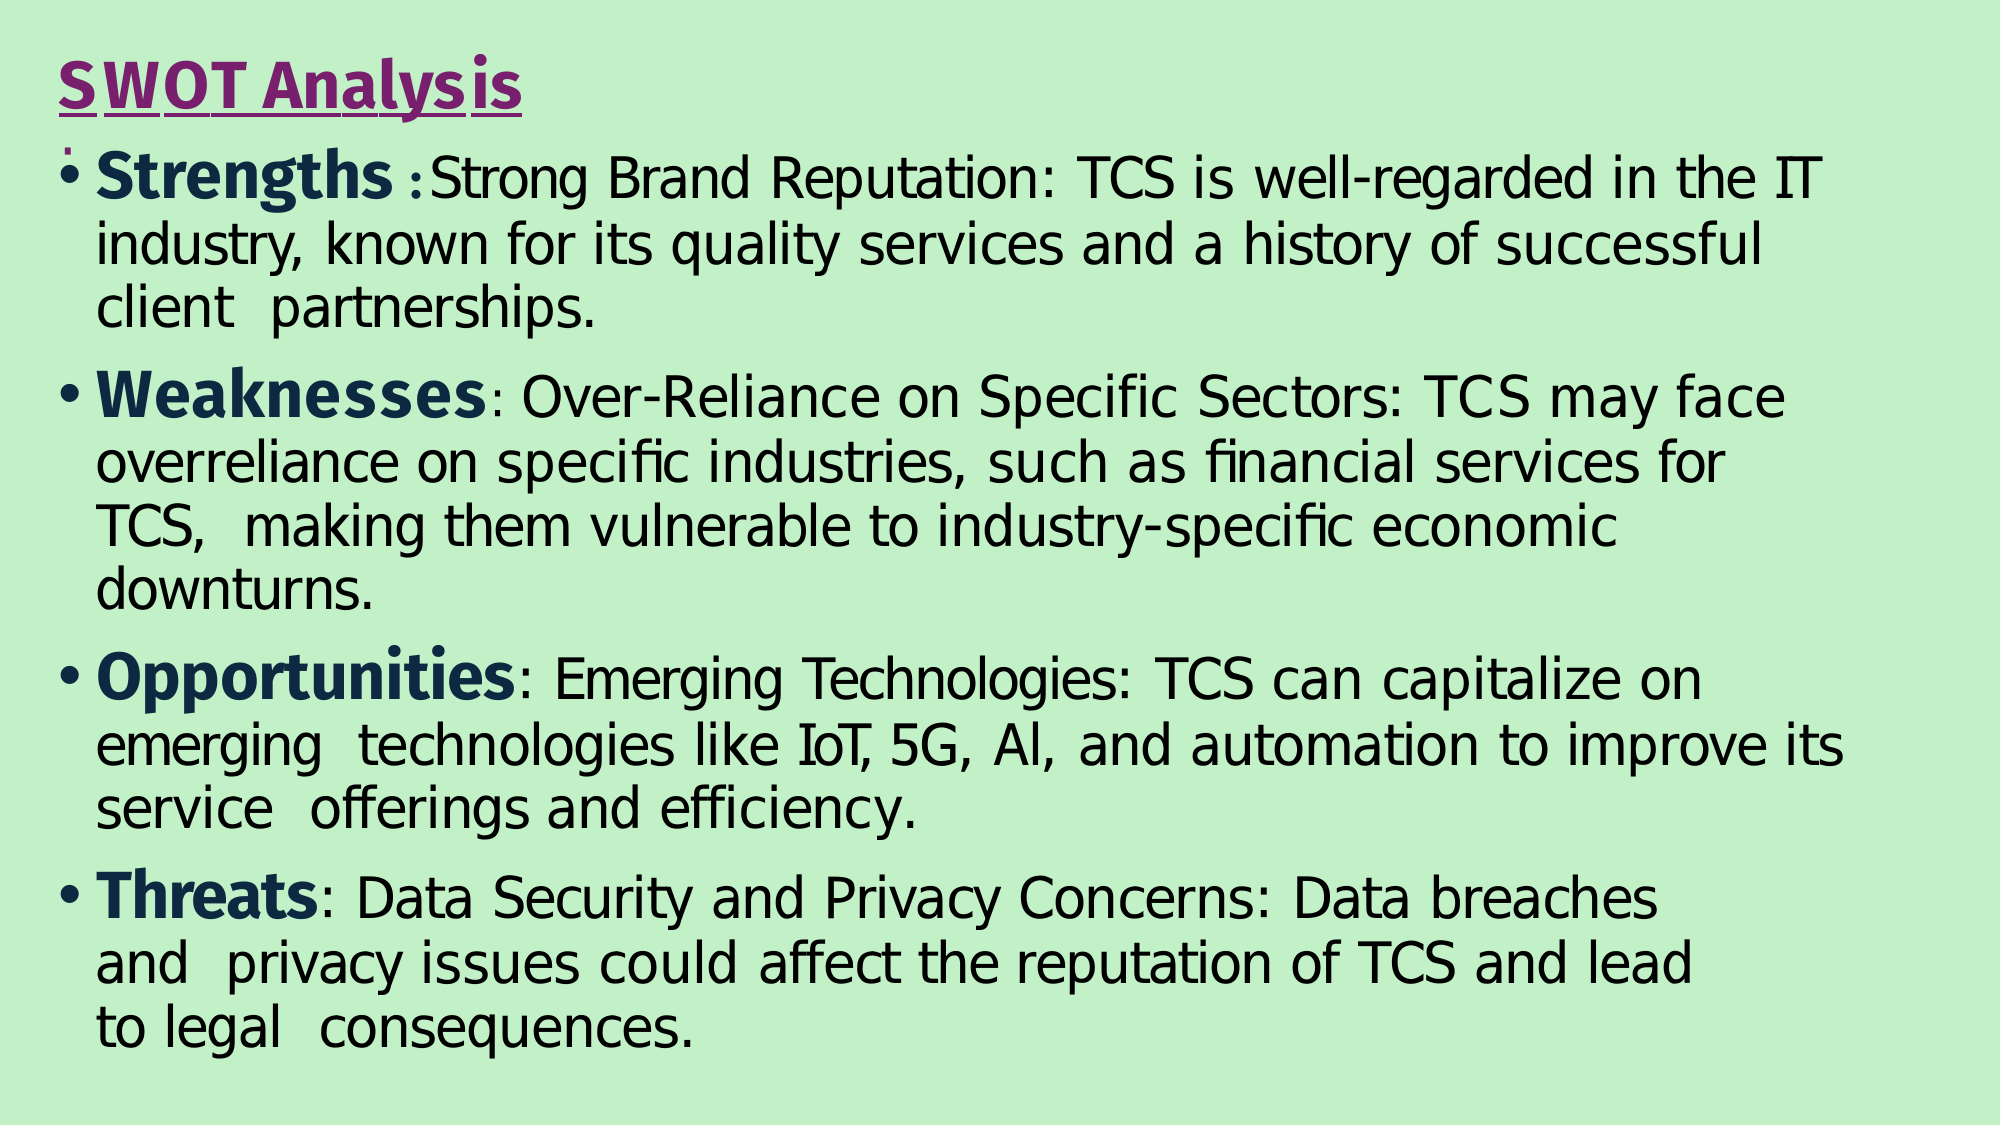

# SWOT Analysis :
Strengths : Strong Brand Reputation: TCS is well-regarded in the IT  industry, known for its quality services and a history of successful client  partnerships.
Weaknesses: Over-Reliance on Specific Sectors: TCS may face  overreliance on specific industries, such as financial services for TCS,  making them vulnerable to industry-specific economic downturns.
Opportunities: Emerging Technologies: TCS can capitalize on emerging  technologies like IoT, 5G, Al, and automation to improve its service  offerings and efficiency.
Threats: Data Security and Privacy Concerns: Data breaches and  privacy issues could affect the reputation of TCS and lead to legal  consequences.